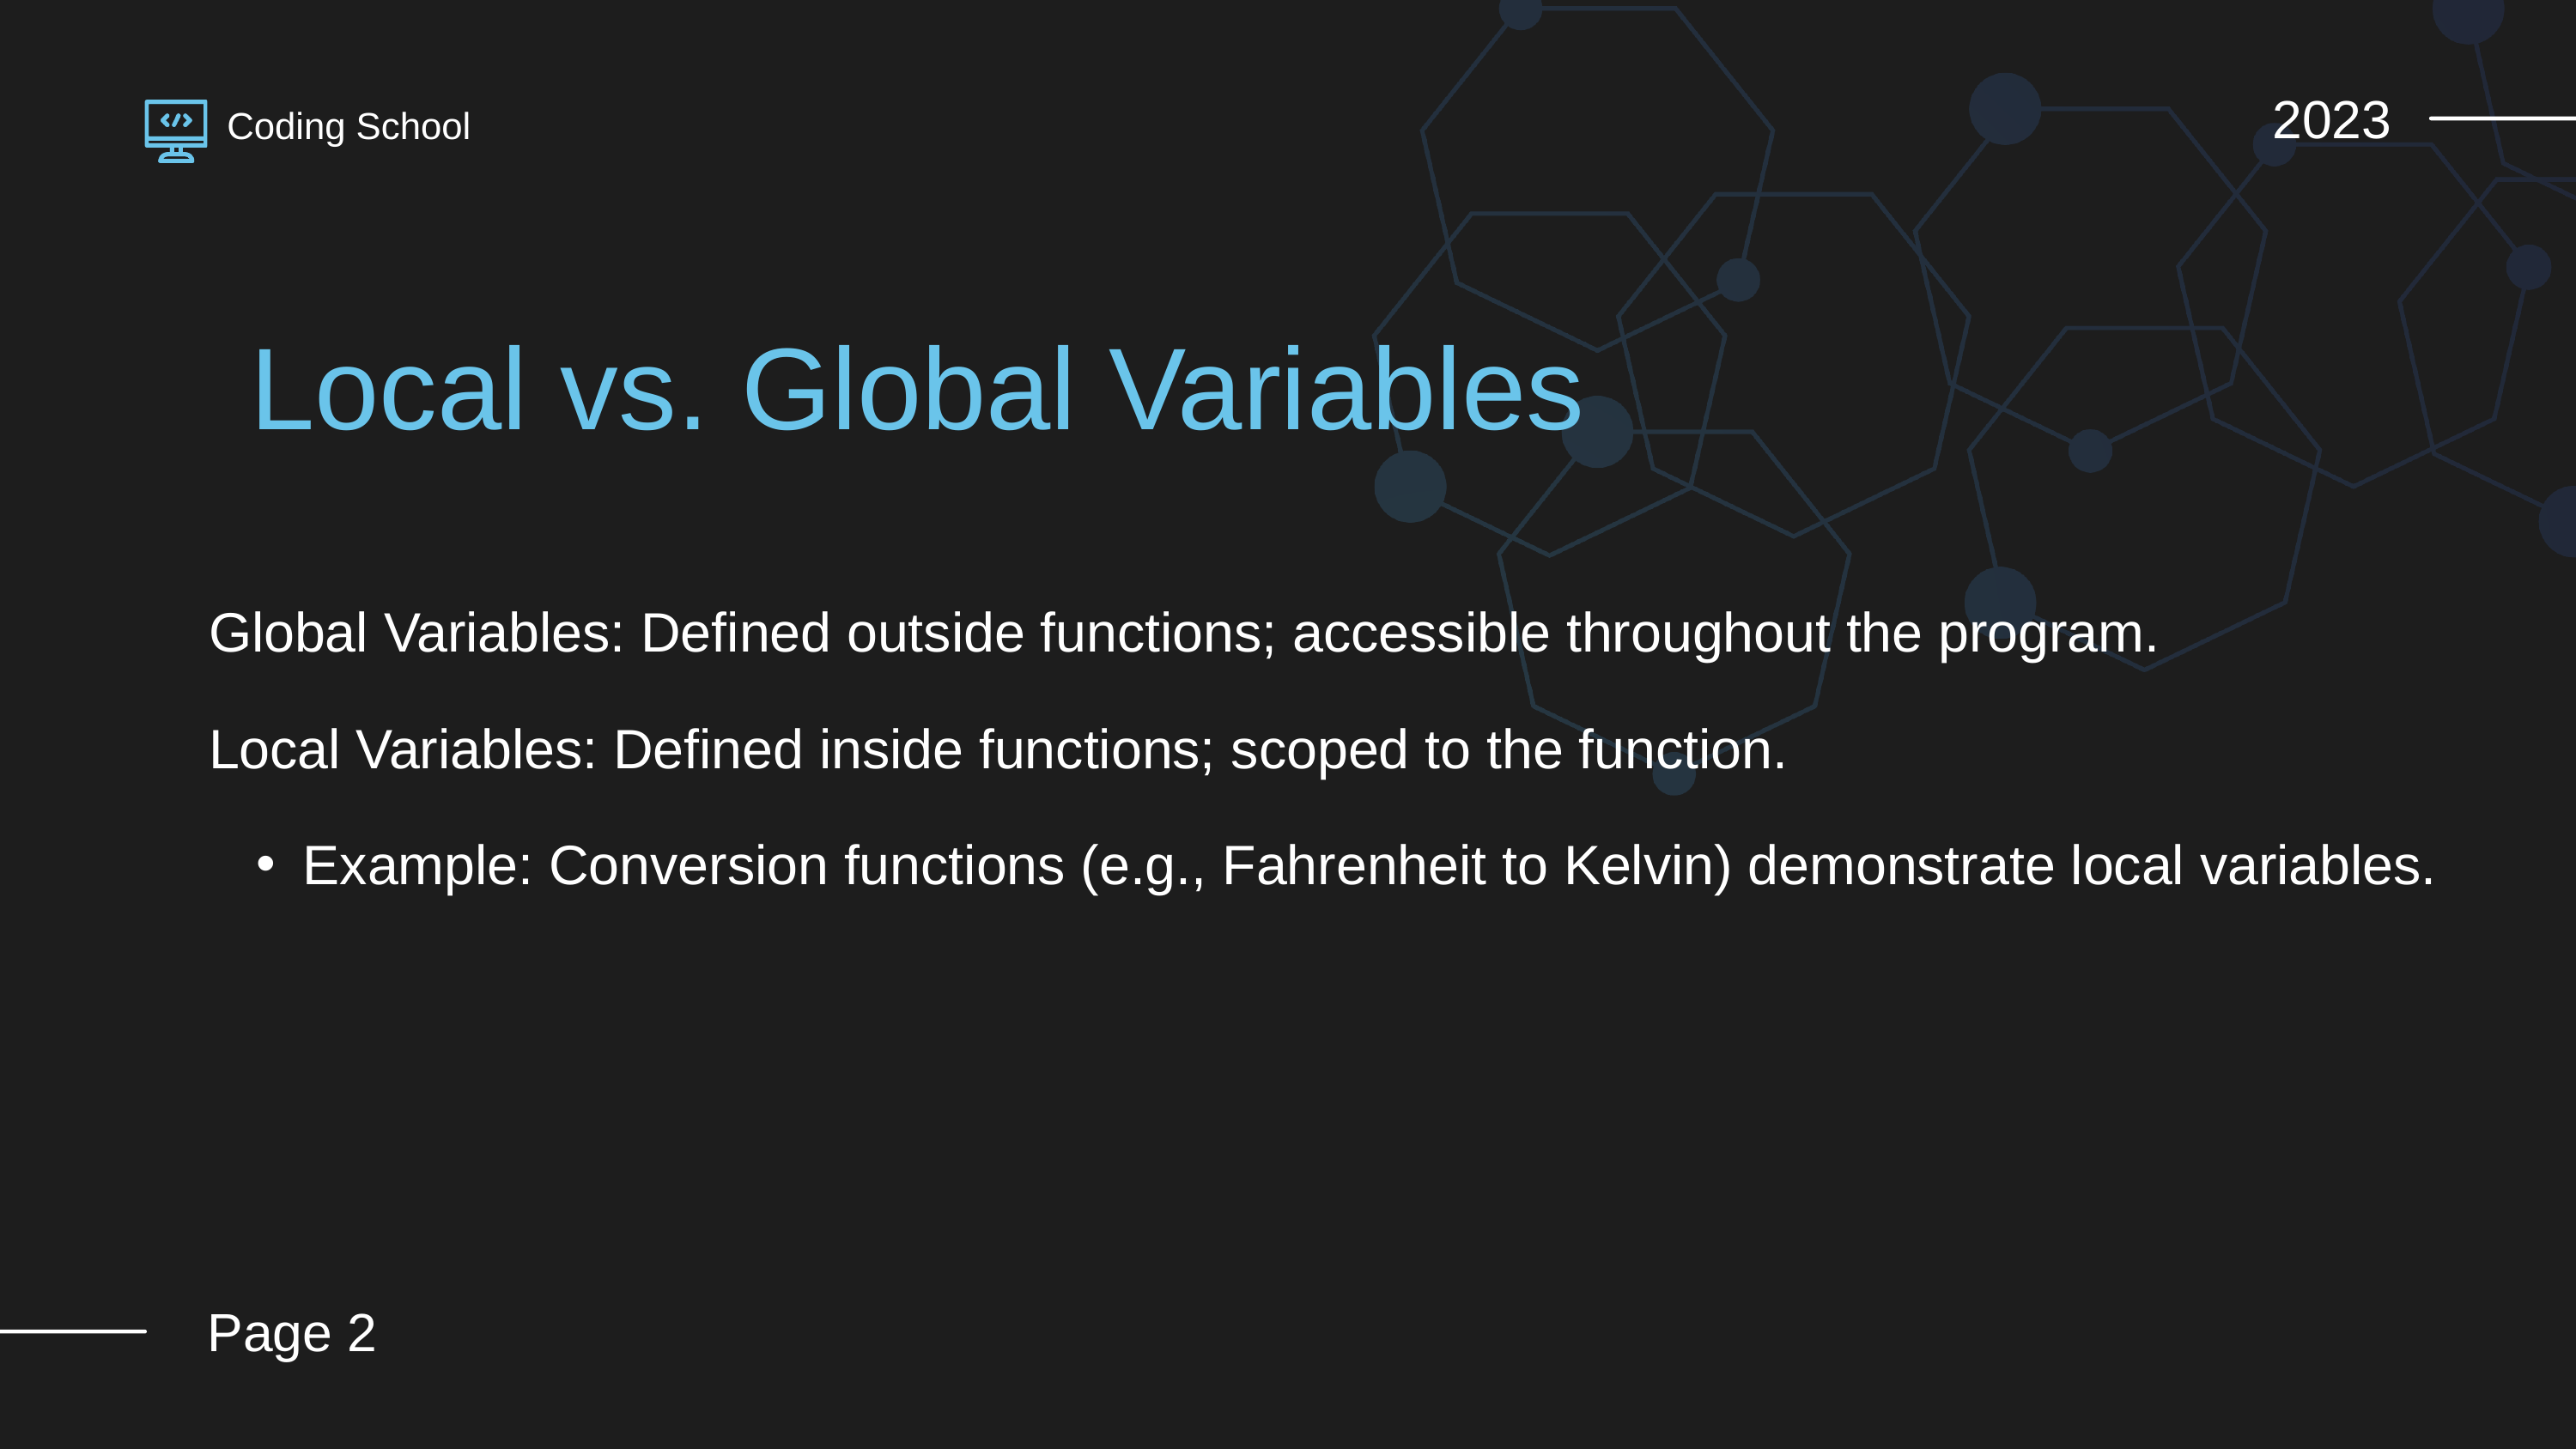

2023
Coding School

Local vs. Global Variables
Global Variables: Defined outside functions; accessible throughout the program.
Local Variables: Defined inside functions; scoped to the function.
Example: Conversion functions (e.g., Fahrenheit to Kelvin) demonstrate local variables.
Page 2